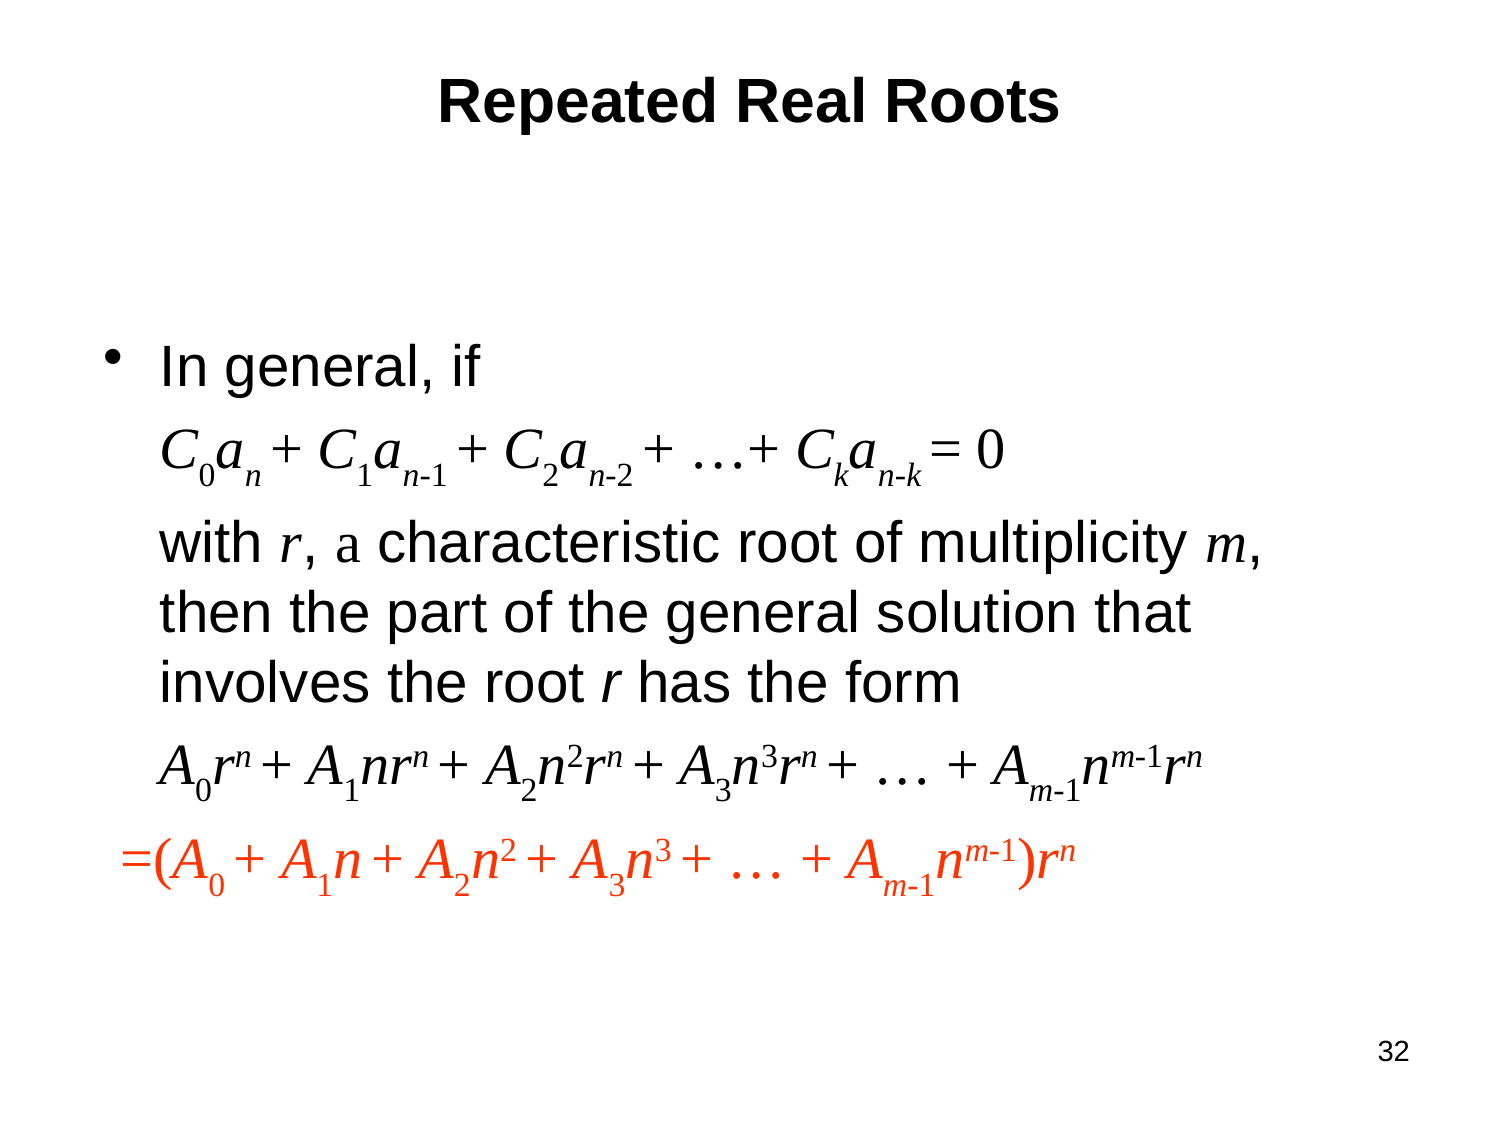

# Repeated Real Roots
In general, if
	C0an + C1an-1 + C2an-2 + …+ Ckan-k = 0
	with r, a characteristic root of multiplicity m,  then the part of the general solution that involves the root r has the form
	A0rn + A1nrn + A2n2rn + A3n3rn + … + Am-1nm-1rn
  =(A0 + A1n + A2n2 + A3n3 + … + Am-1nm-1)rn
32